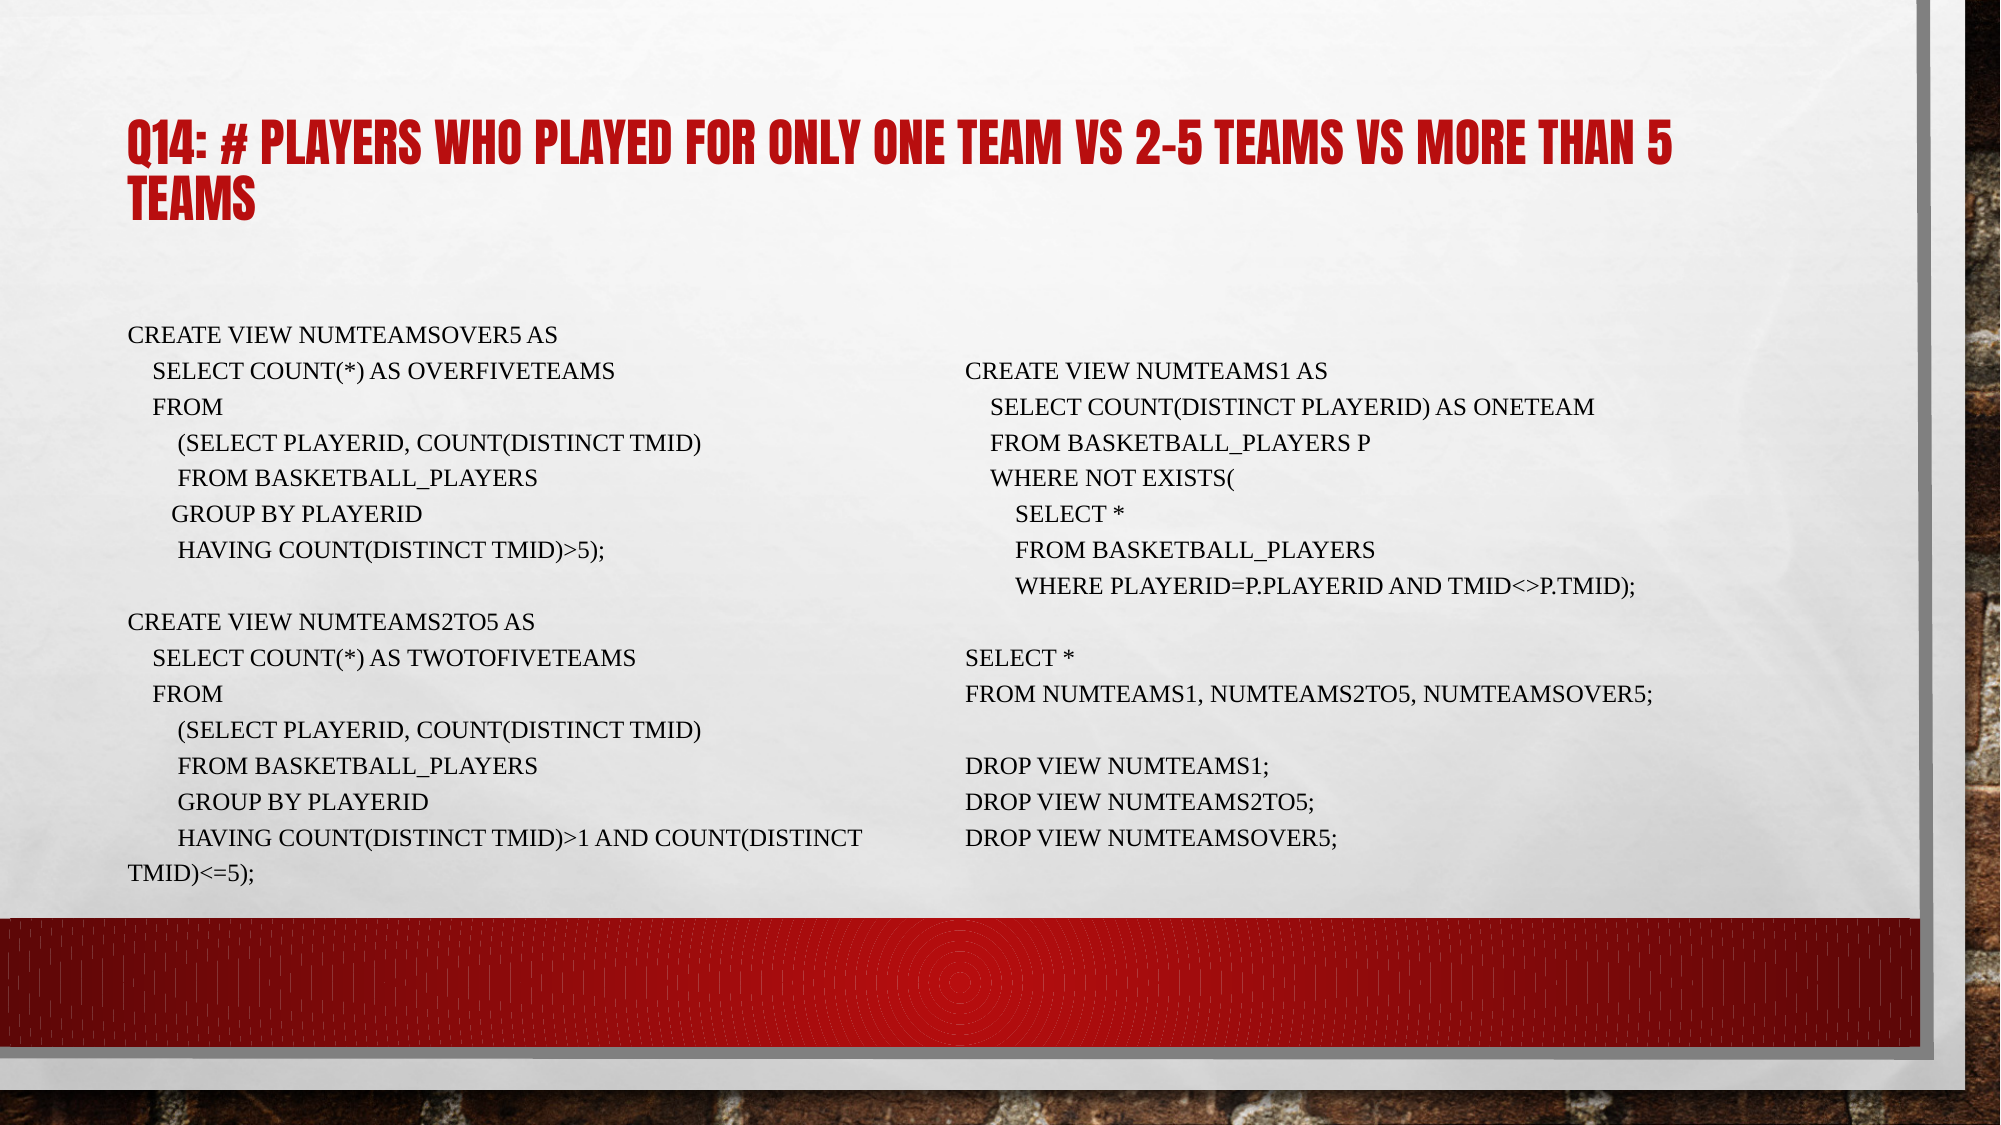

# Q14: # players who played for only one team vs 2-5 teams vs more than 5 teams
CREATE VIEW numTeamsOver5 AS
    SELECT COUNT(*) AS overFiveTeams
    FROM
        (SELECT PLAYERID, COUNT(DISTINCT TMID)
        FROM BASKETBALL_PLAYERS
       GROUP BY PLAYERID
        HAVING COUNT(DISTINCT TMID)>5);

CREATE VIEW numTeams2to5 AS
    SELECT COUNT(*) AS twotofiveTeams
    FROM
        (SELECT PLAYERID, COUNT(DISTINCT TMID)
        FROM BASKETBALL_PLAYERS
        GROUP BY PLAYERID
        HAVING COUNT(DISTINCT TMID)>1 AND COUNT(DISTINCT TMID)<=5);
CREATE VIEW numTeams1 AS
    SELECT COUNT(DISTINCT PLAYERID) AS oneTeam
    FROM BASKETBALL_PLAYERS P
    WHERE NOT EXISTS(
        SELECT *
        FROM BASKETBALL_PLAYERS
        WHERE PLAYERID=P.PLAYERID AND TMID<>P.TMID);

SELECT *
FROM numTeams1, numTeams2to5, numTeamsOver5;

DROP VIEW numTeams1;
DROP VIEW numTeams2to5;
DROP VIEW numTeamsOver5;